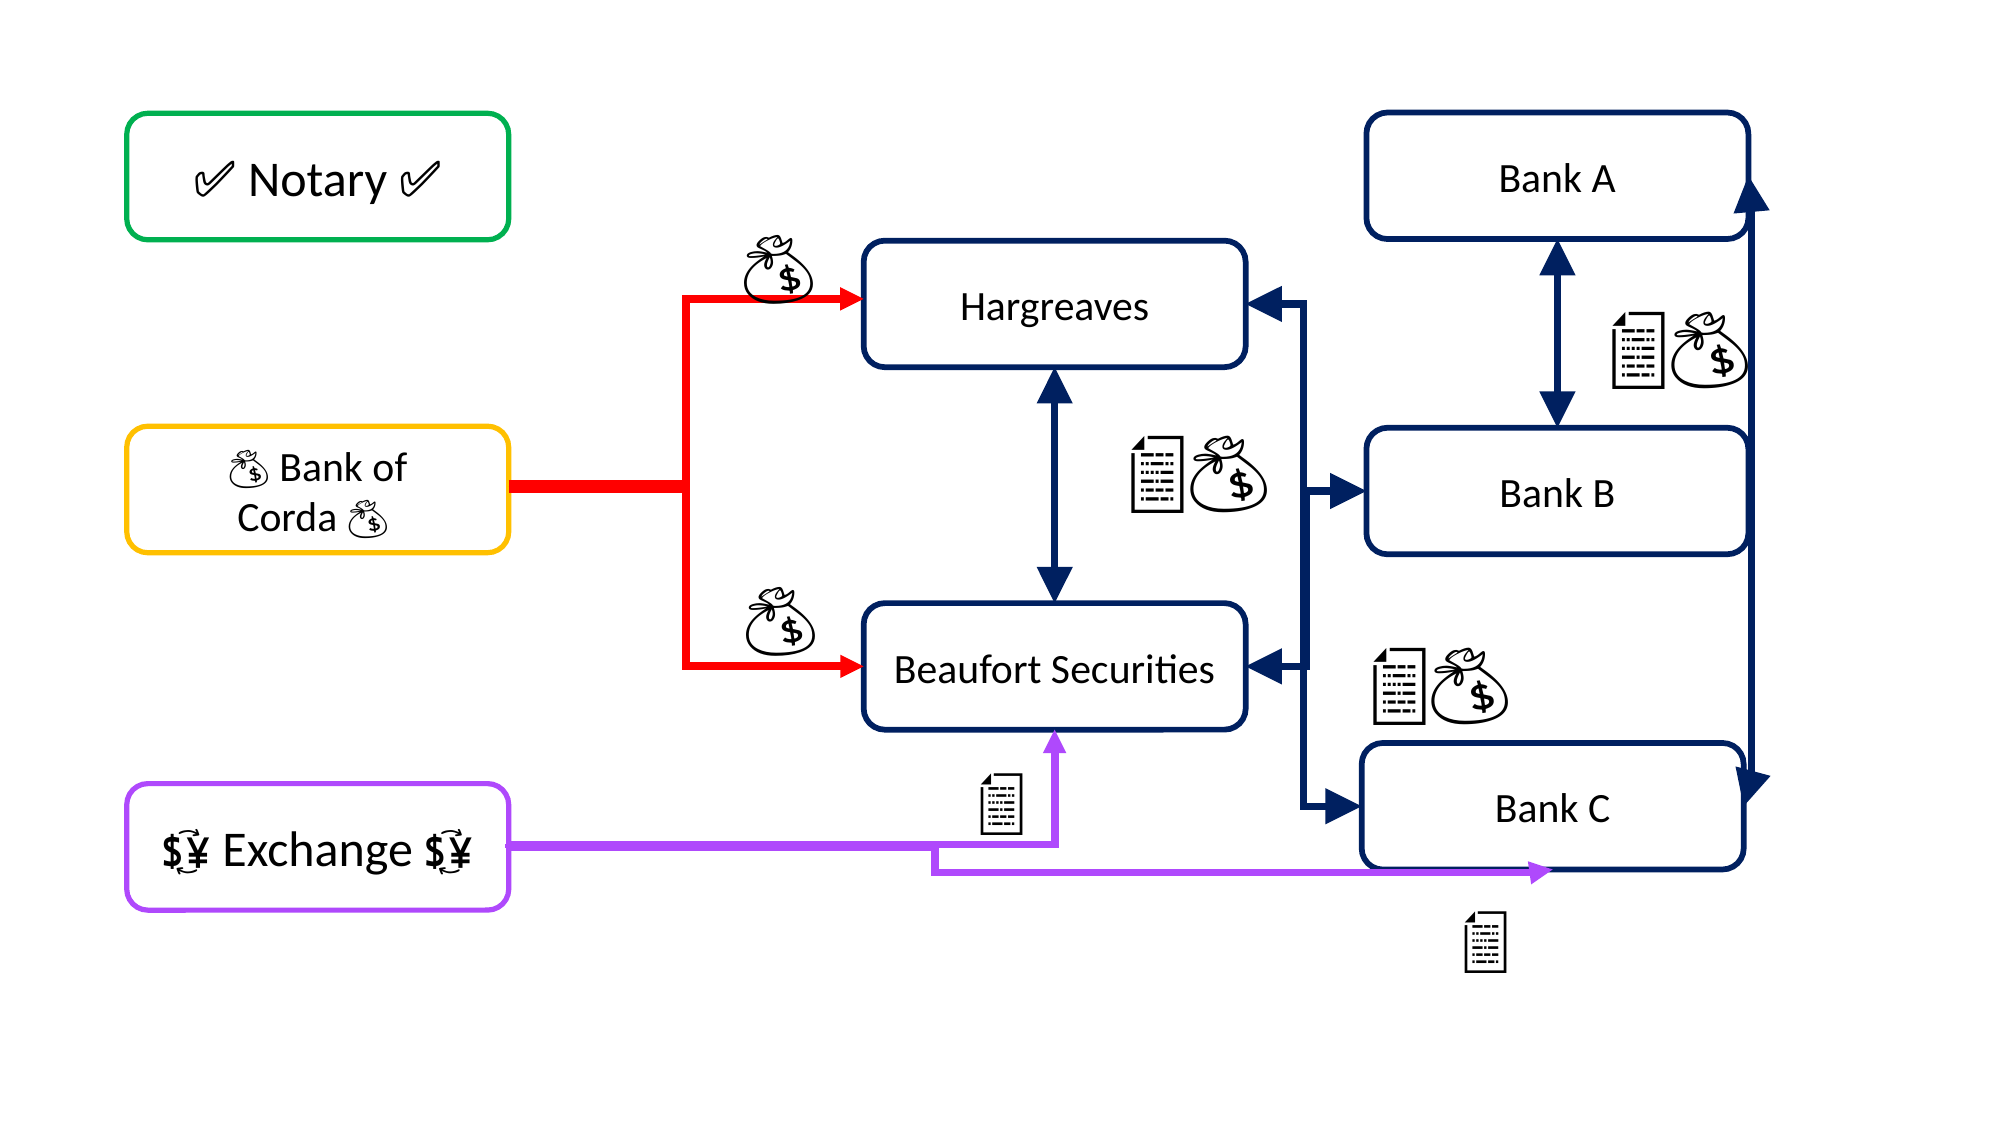

Bank A
✅ Notary ✅
💰
Hargreaves
📄💰

📄💰

💰 Bank of Corda 💰
Bank B
💰
Beaufort Securities
📄💰

Bank C
📄
💱 Exchange 💱
📄